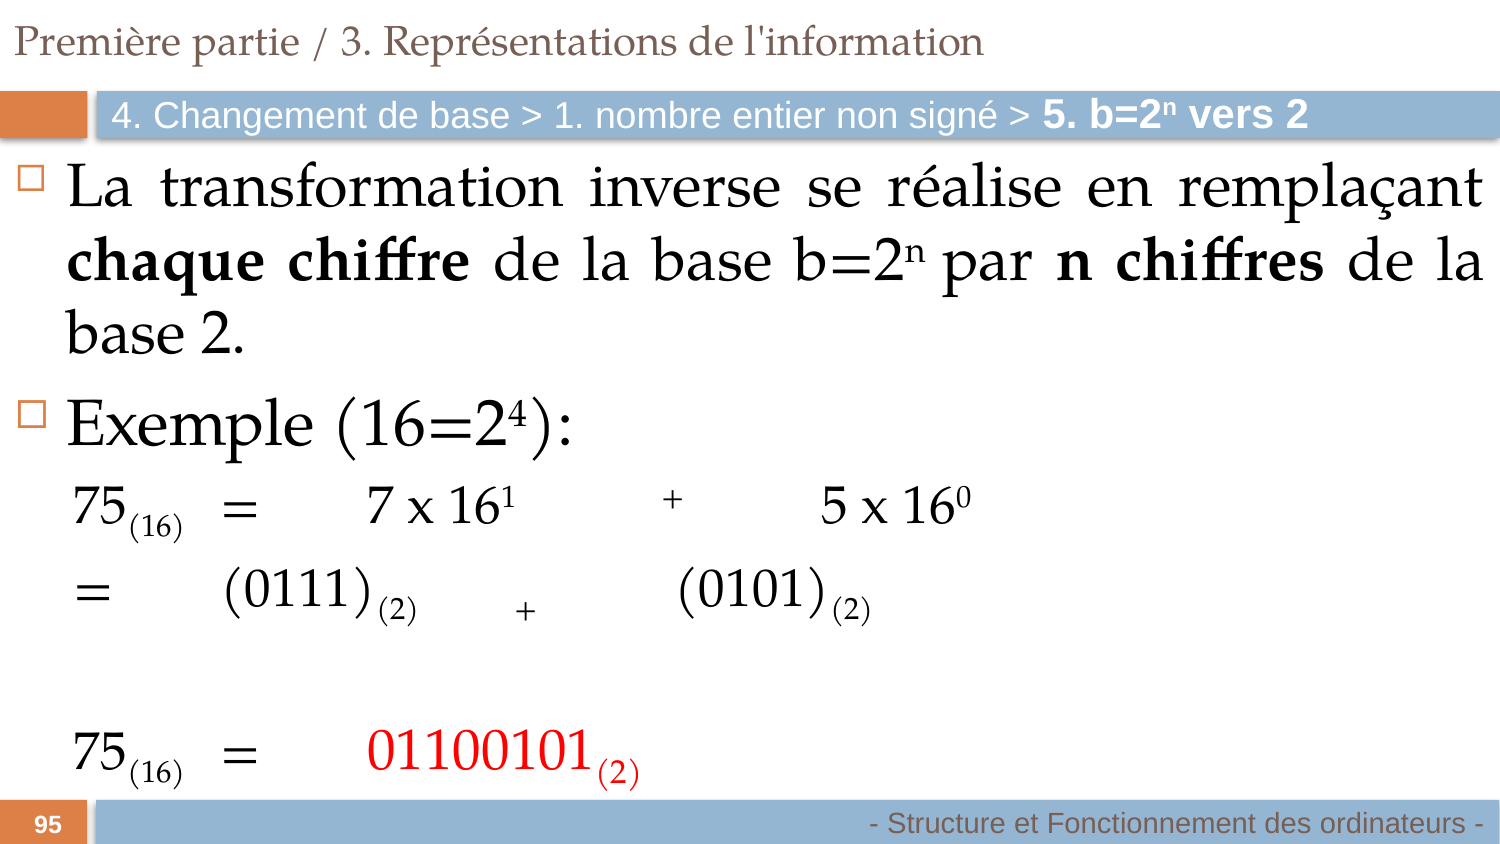

# Première partie / 3. Représentations de l'information
4. Changement de base > 1. nombre entier non signé > 5. b=2n vers 2
La transformation inverse se réalise en remplaçant chaque chiffre de la base b=2n par n chiffres de la base 2.
Exemple (16=24):
75(16)	= 	7 x 161		+	 5 x 160
		=	(0111)(2)	+	 (0101)(2)

75(16) 	=	01100101(2)
- Structure et Fonctionnement des ordinateurs -